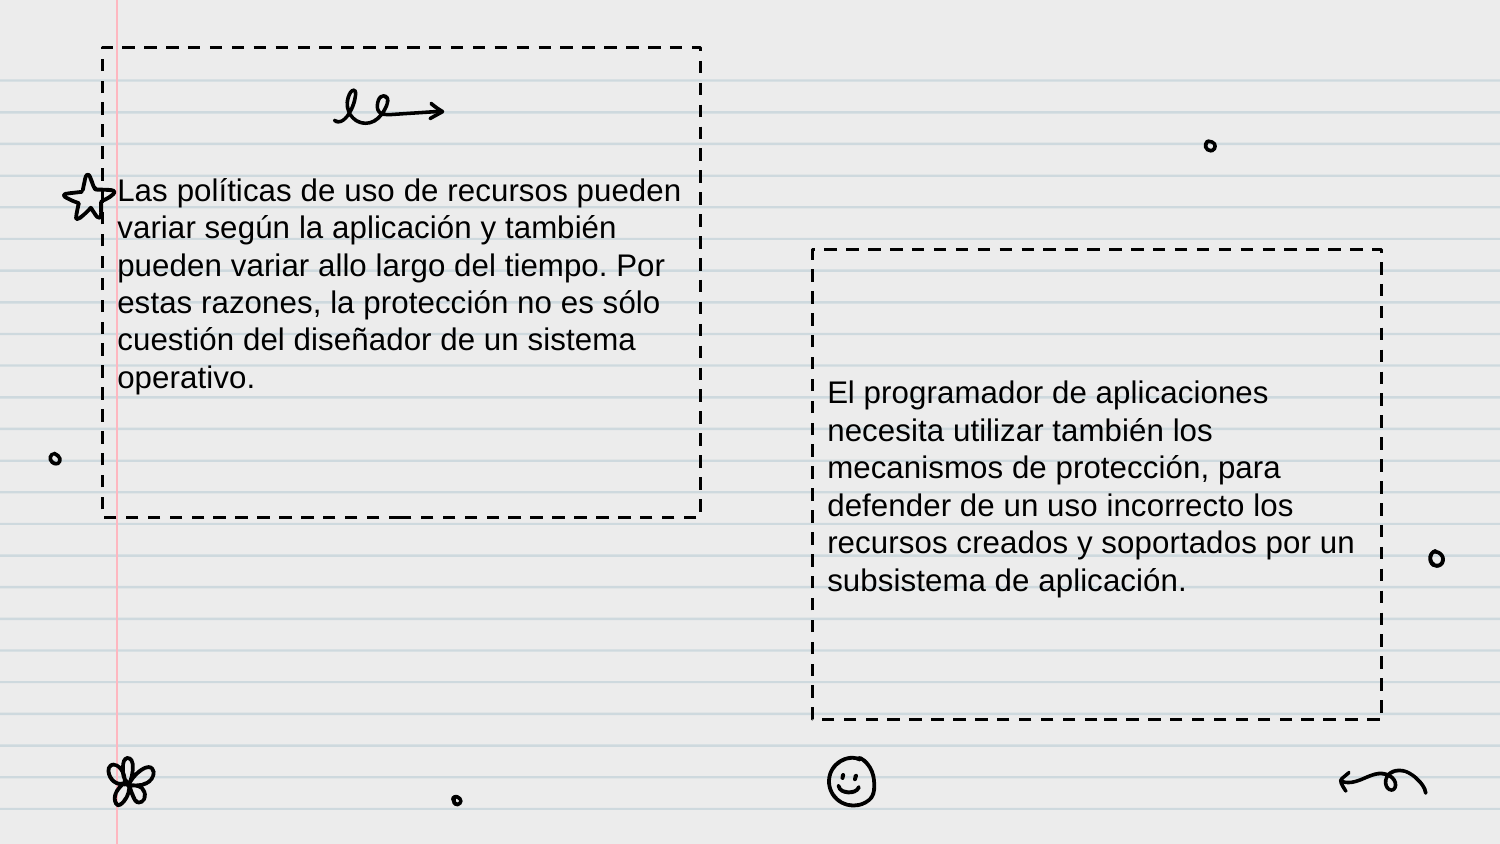

Las políticas de uso de recursos pueden variar según la aplicación y también pueden variar allo largo del tiempo. Por estas razones, la protección no es sólo cuestión del diseñador de un sistema operativo.
El programador de aplicaciones necesita utilizar también los mecanismos de protección, para defender de un uso incorrecto los recursos creados y soportados por un subsistema de aplicación.